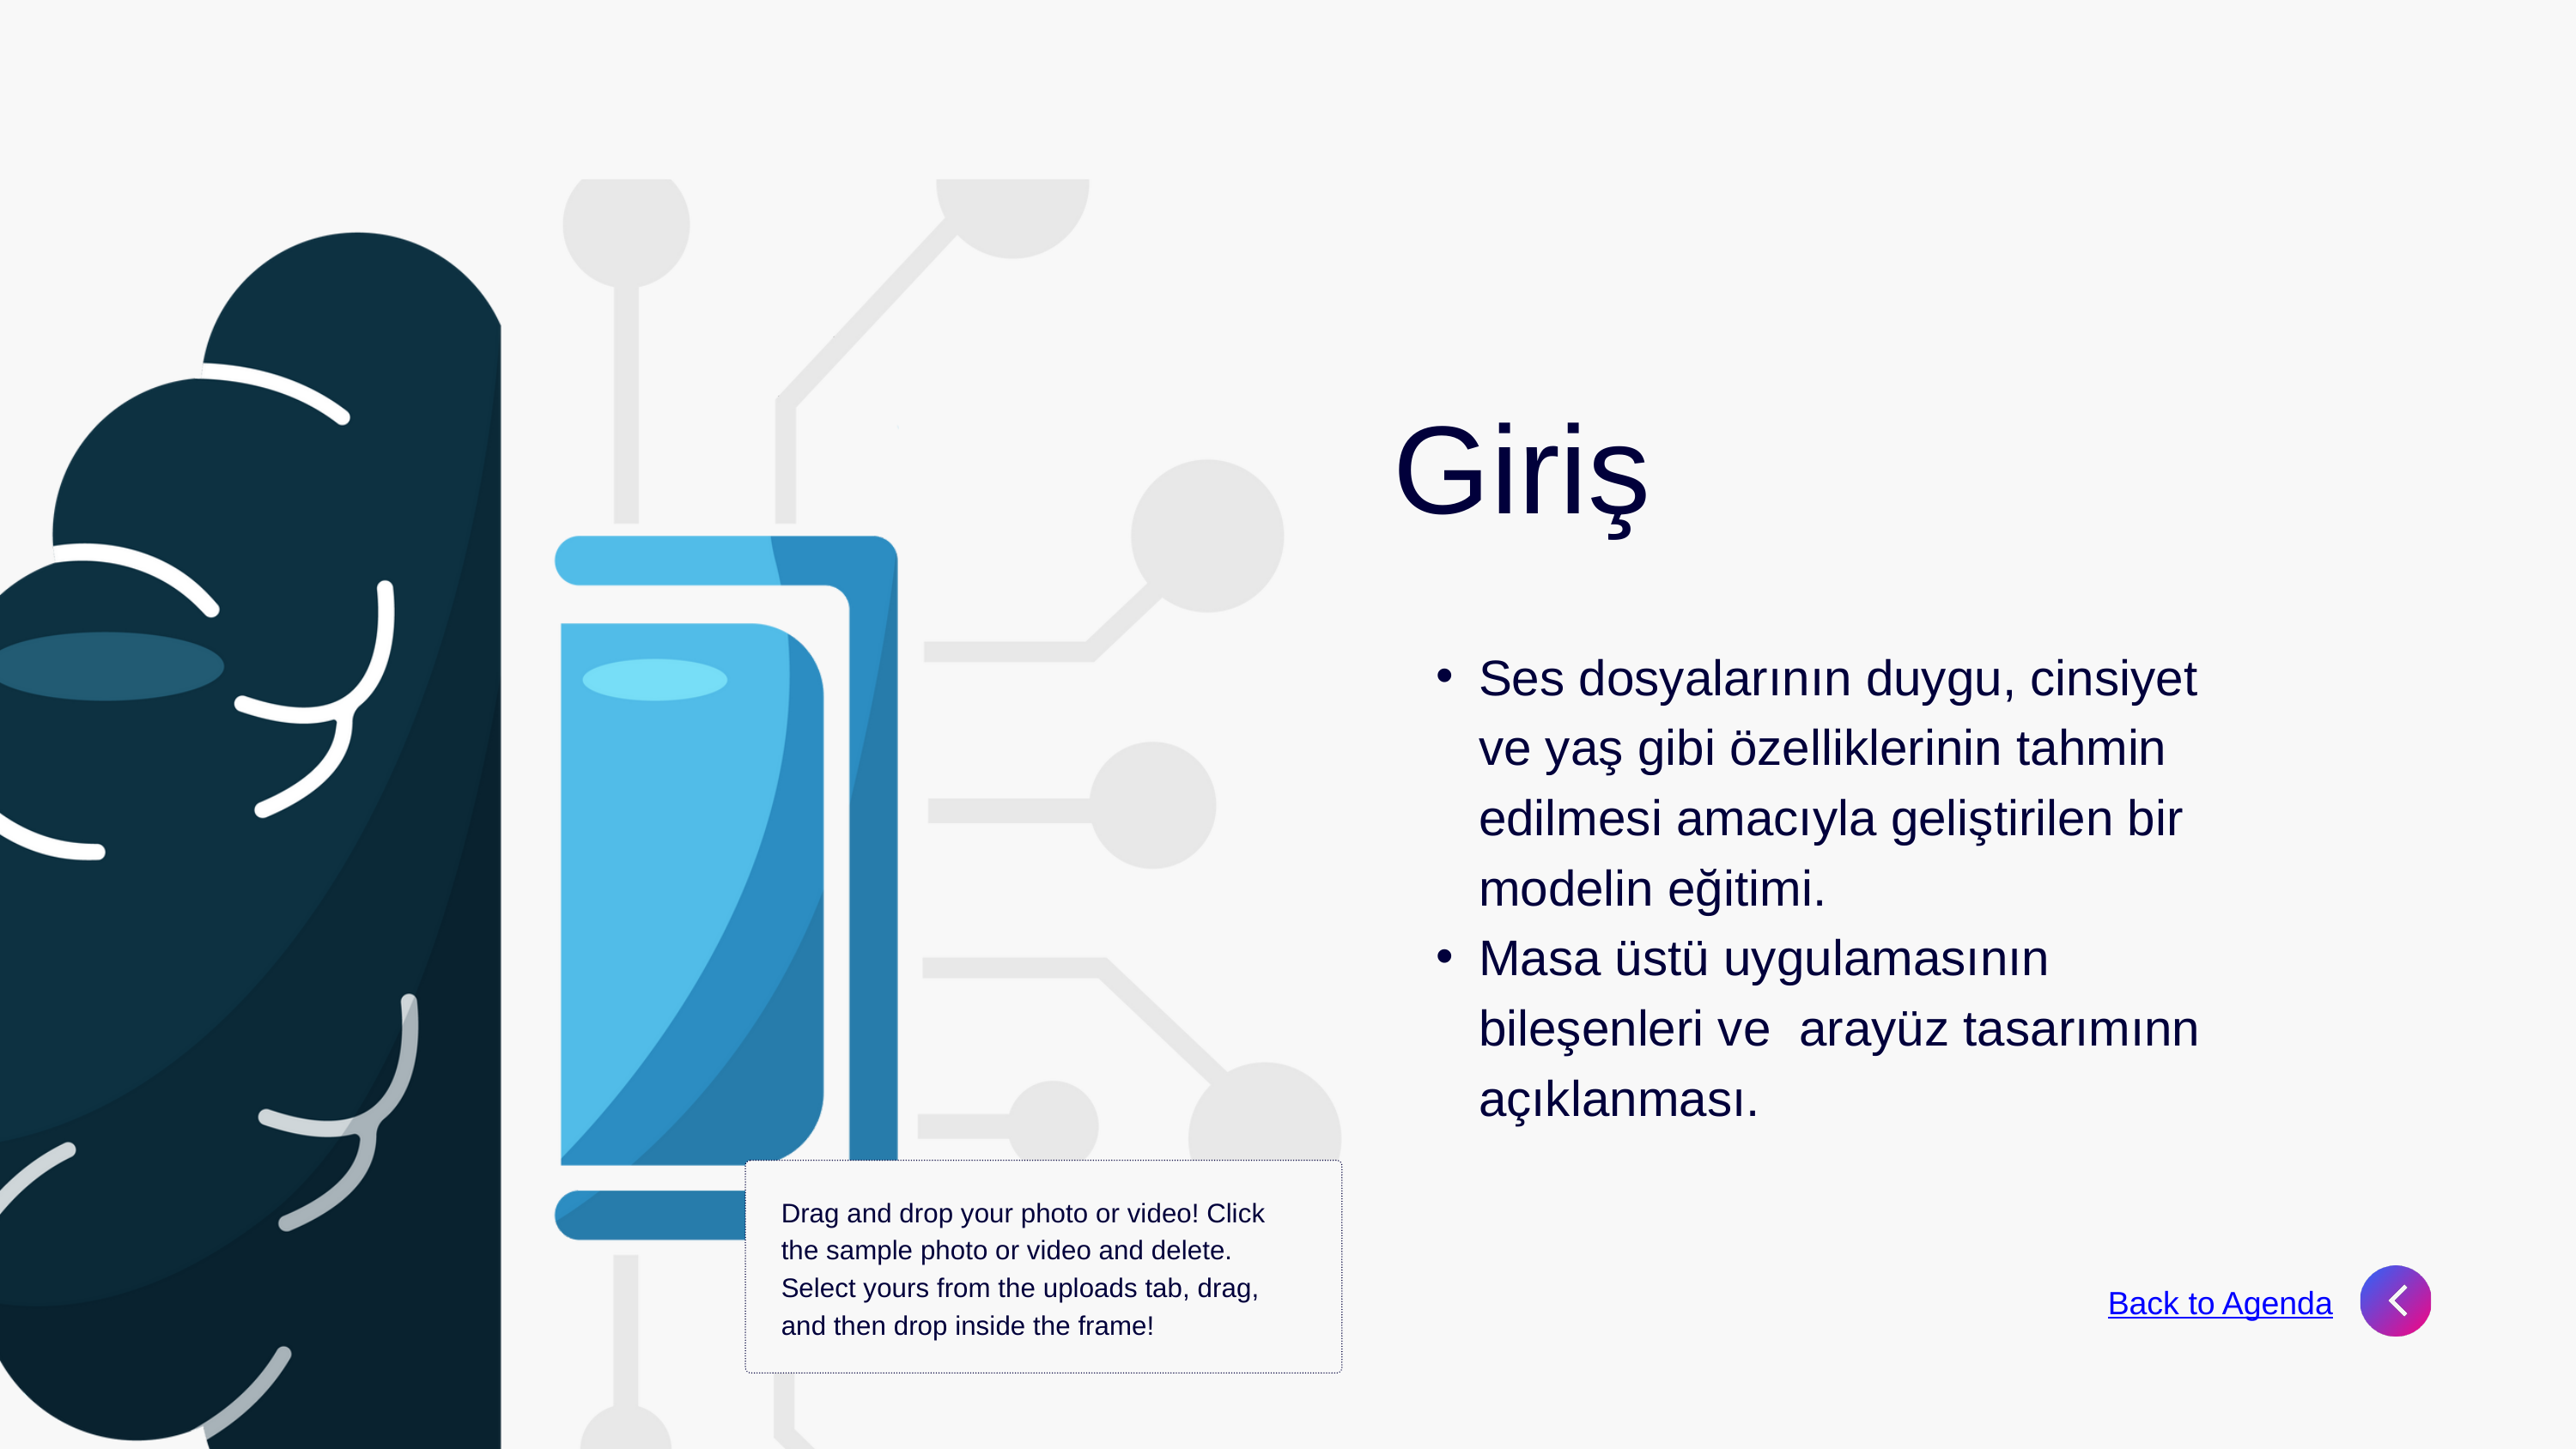

Giriş
Ses dosyalarının duygu, cinsiyet ve yaş gibi özelliklerinin tahmin edilmesi amacıyla geliştirilen bir modelin eğitimi.
Masa üstü uygulamasının bileşenleri ve  arayüz tasarımınn açıklanması.

Drag and drop your photo or video! Click the sample photo or video and delete. Select yours from the uploads tab, drag, and then drop inside the frame!

Back to Agenda